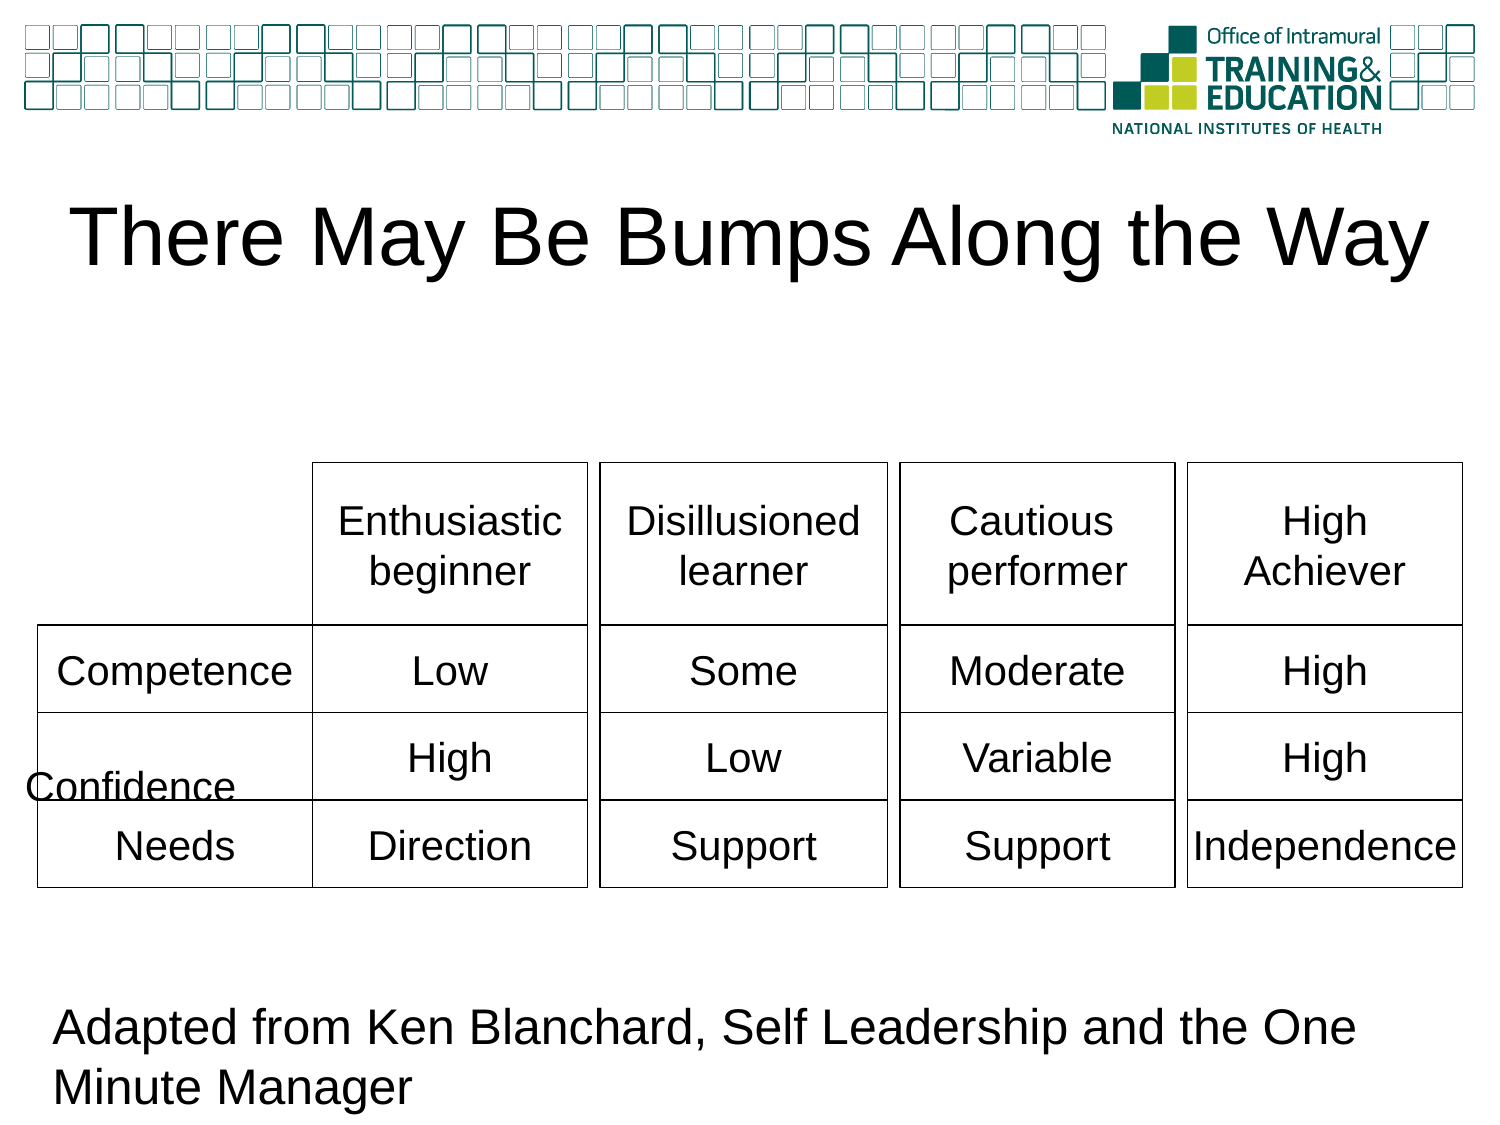

There May Be Bumps Along the Way
Enthusiastic
beginner
Disillusioned
learner
Cautious
performer
High
Achiever
Competence
Low

Confidence
High
Needs
Direction
Some
Low
Support
Moderate
Variable
Support
High
High
Independence
Adapted from Ken Blanchard, Self Leadership and the One Minute Manager